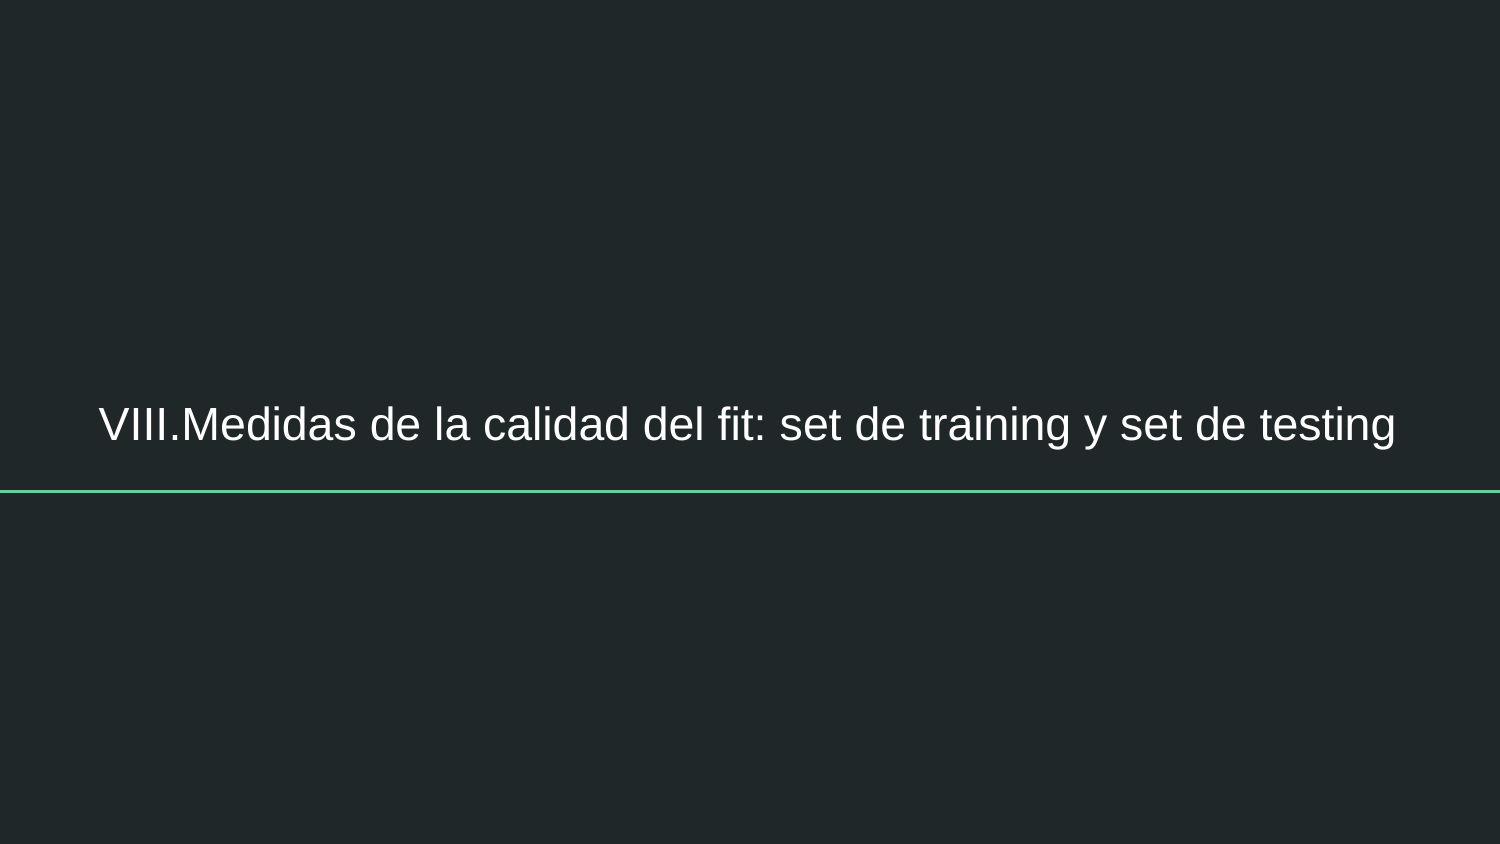

# VIII.Medidas de la calidad del fit: set de training y set de testing